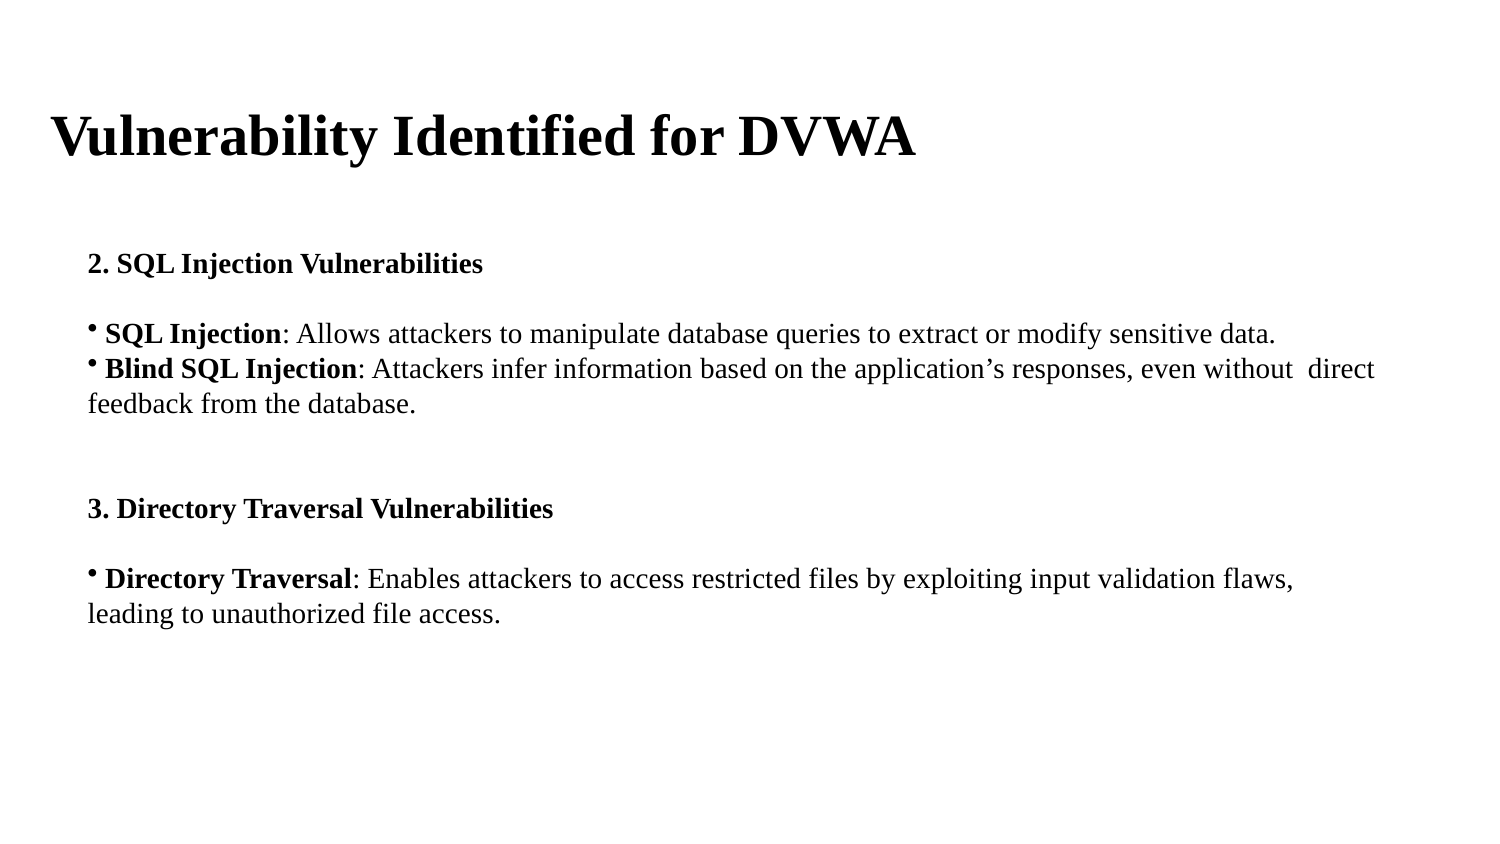

# Vulnerability Identified for DVWA

2. SQL Injection Vulnerabilities

 SQL Injection: Allows attackers to manipulate database queries to extract or modify sensitive data.
 Blind SQL Injection: Attackers infer information based on the application’s responses, even without  direct feedback from the database.

3. Directory Traversal Vulnerabilities

 Directory Traversal: Enables attackers to access restricted files by exploiting input validation flaws, leading to unauthorized file access.